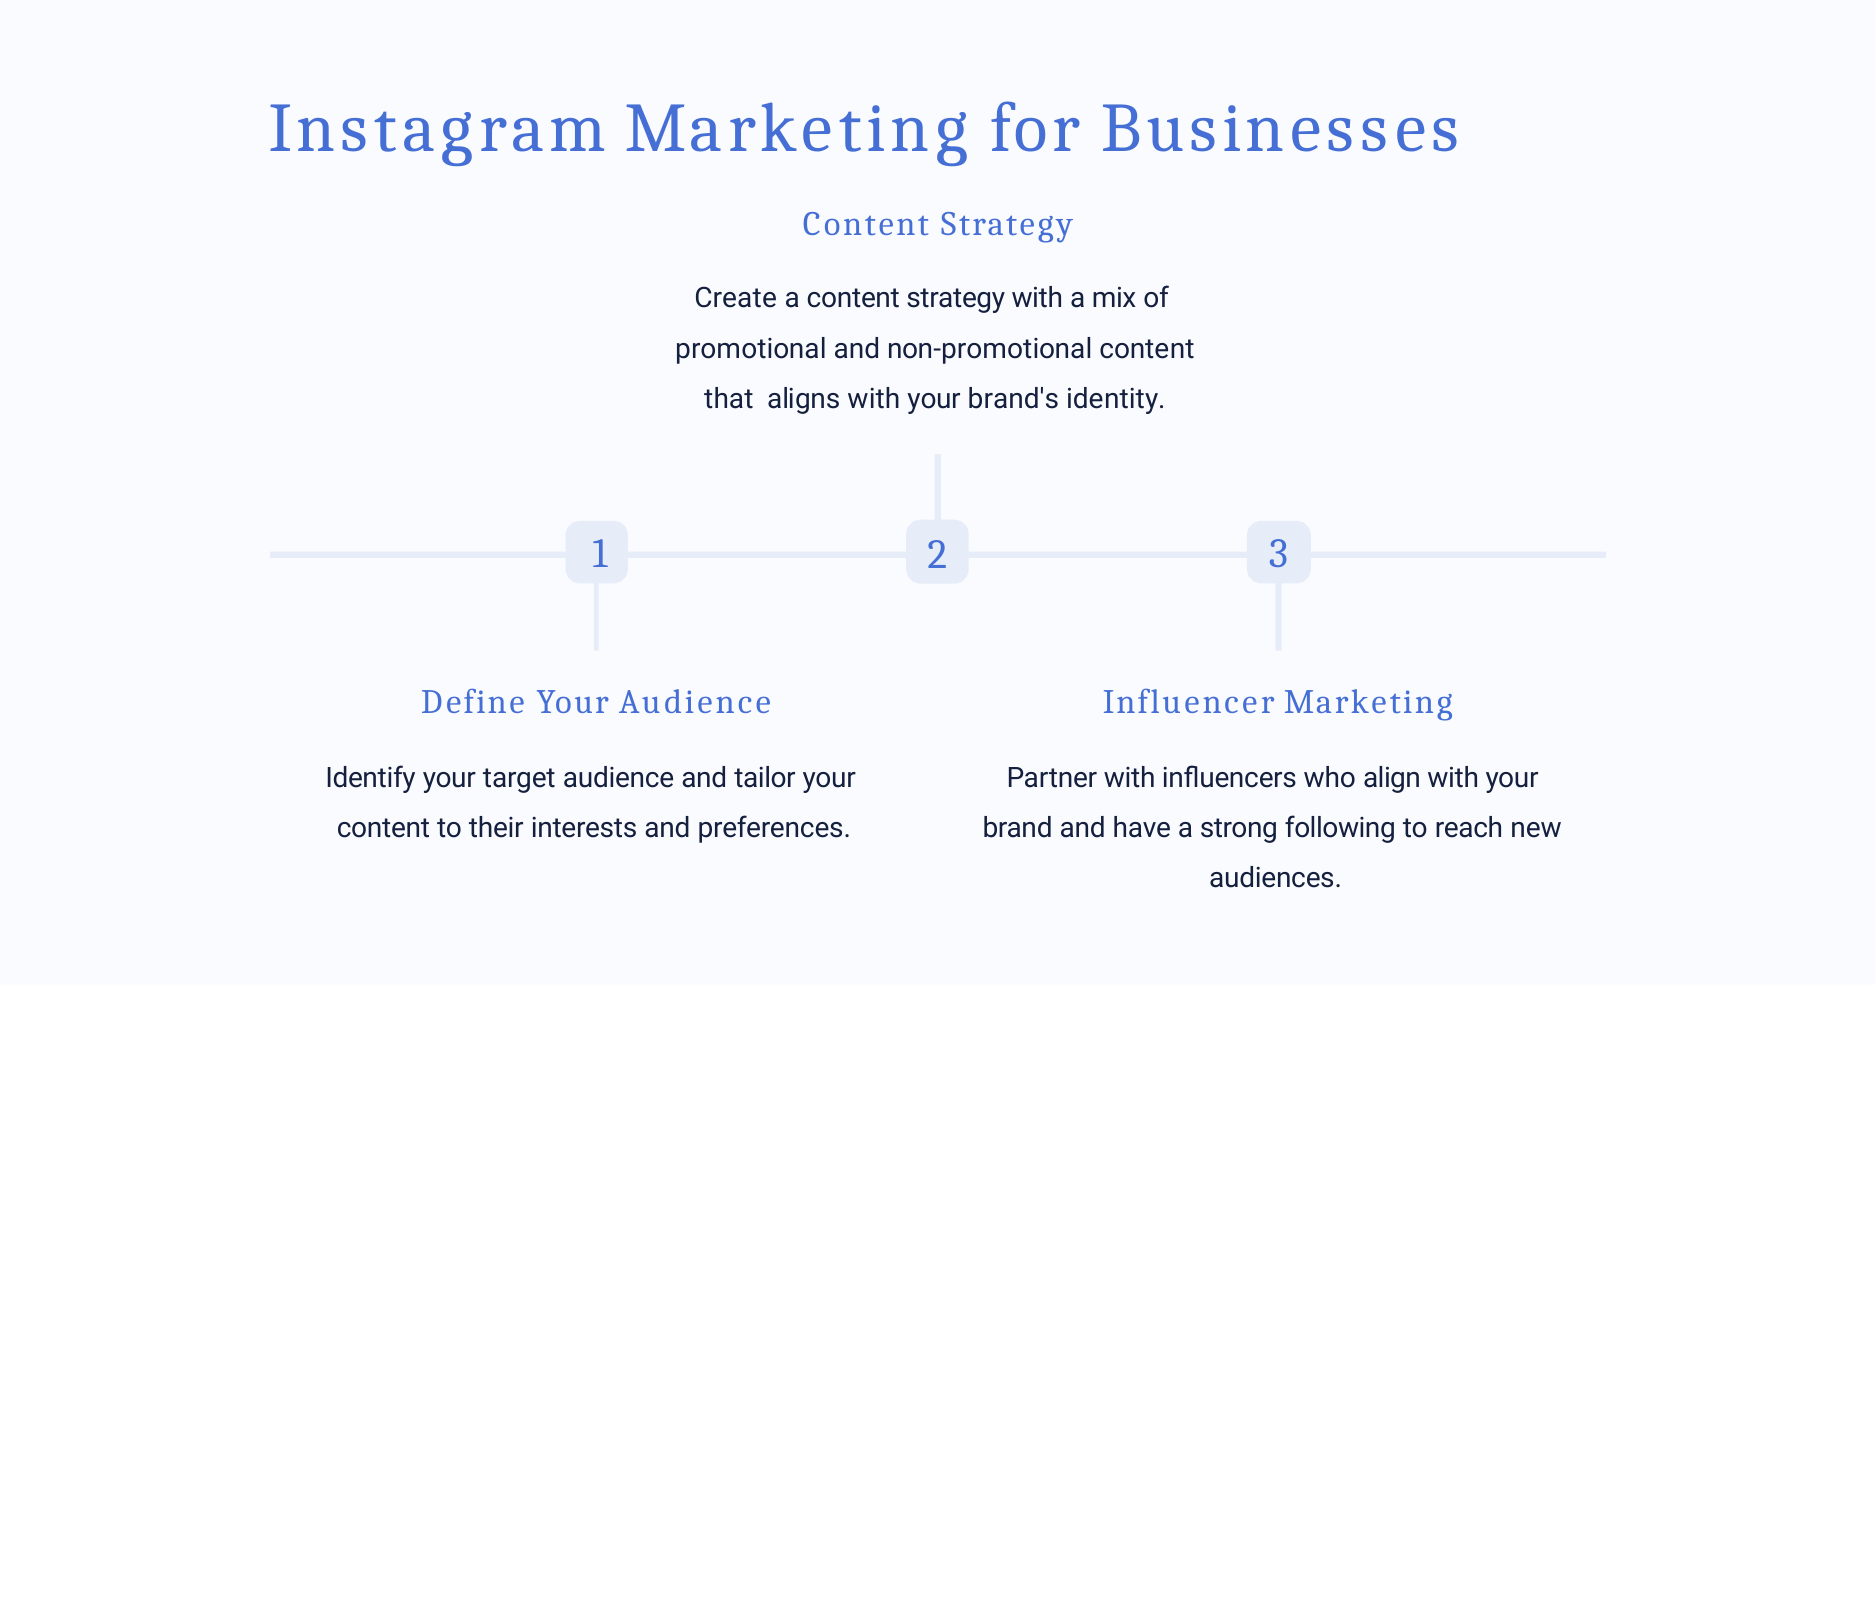

# Instagram Marketing for Businesses
Content Strategy
Create a content strategy with a mix of  promotional and non-promotional content that  aligns with your brand's identity.

1
3
2
Define Your Audience
Identify your target audience and tailor your  content to their interests and preferences.
Influencer Marketing
Partner with influencers who align with your  brand and have a strong following to reach new  audiences.